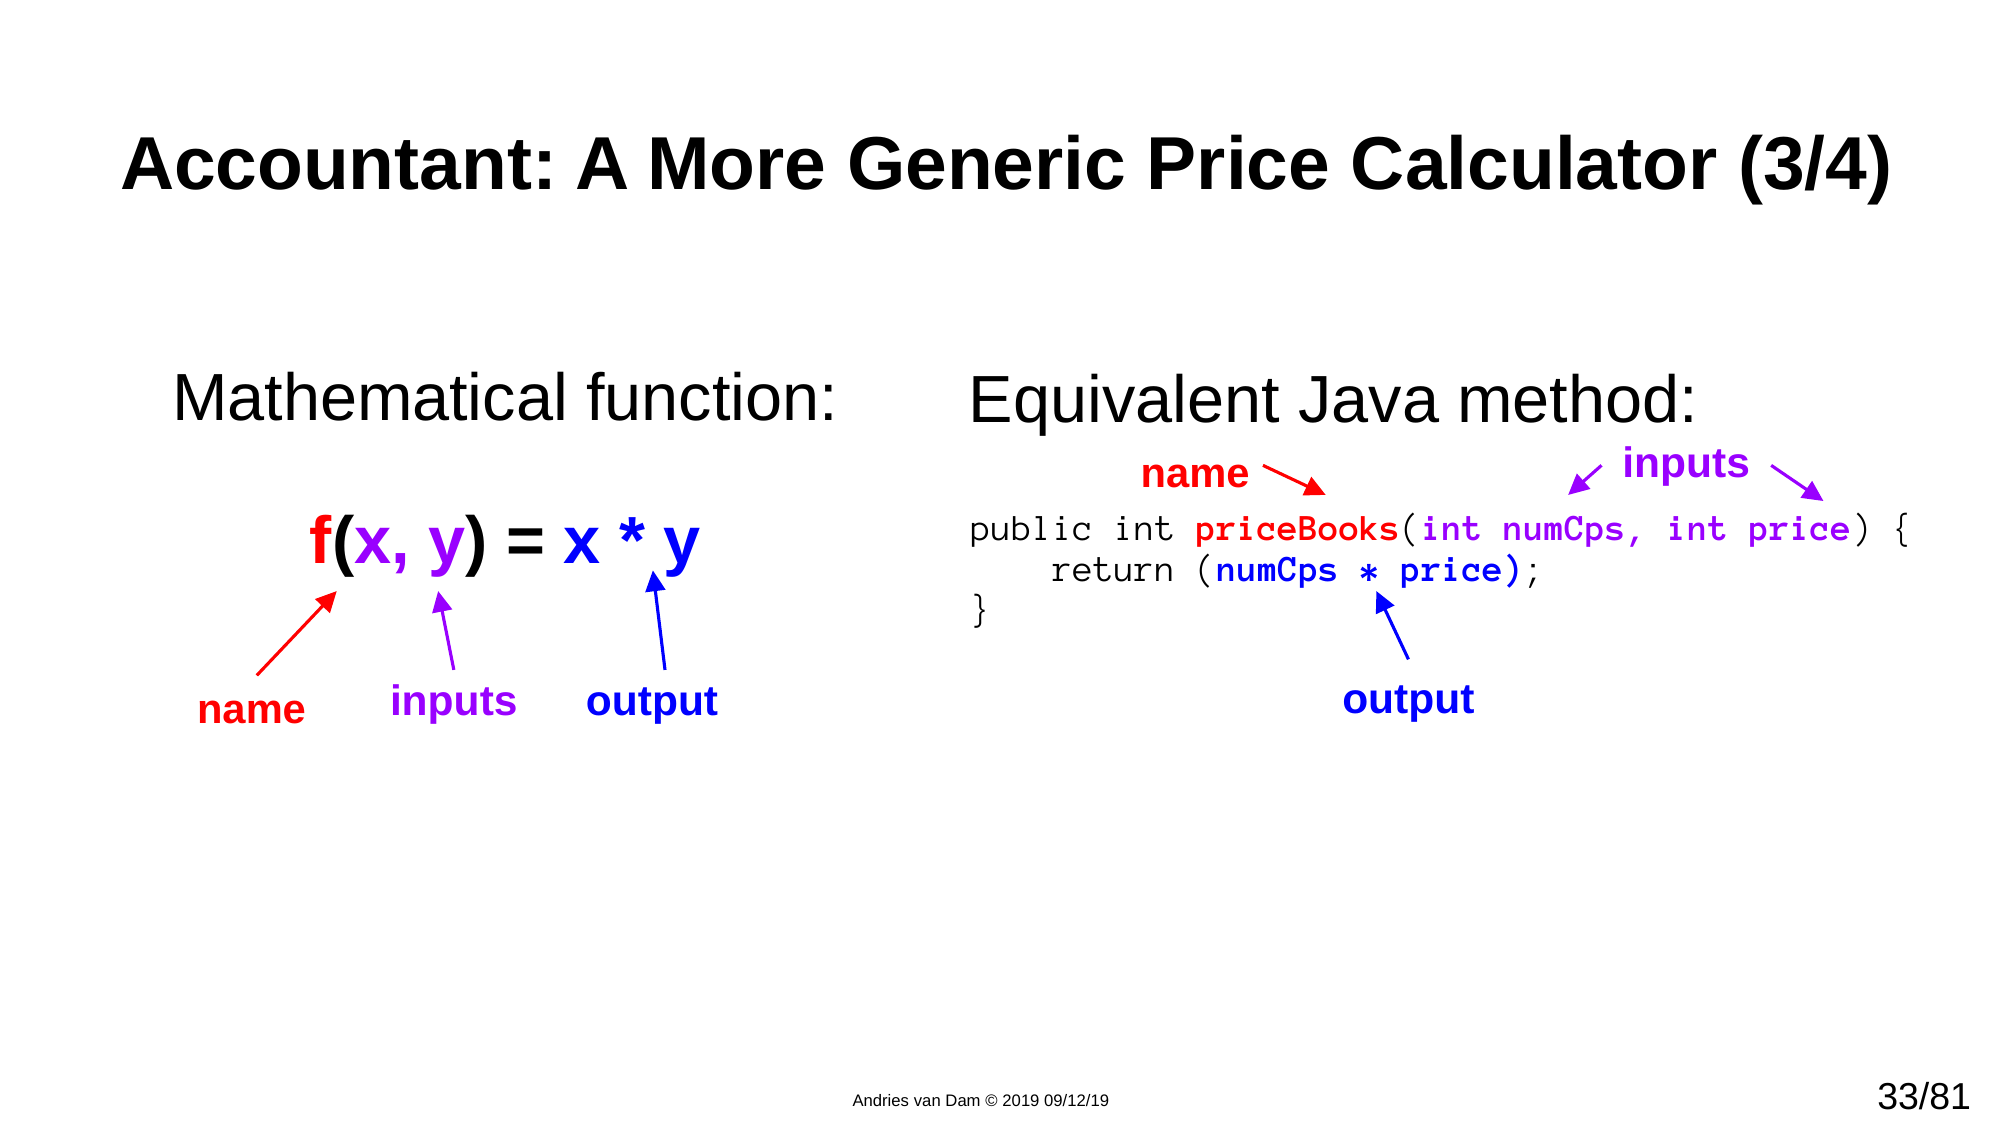

# Accountant: A More Generic Price Calculator (3/4)

Mathematical function:

f(x, y) = x * y

 Equivalent Java method:

 public int priceBooks(int numCps, int price) {
     return (numCps * price);
 }
inputs
name
output
output
inputs
name